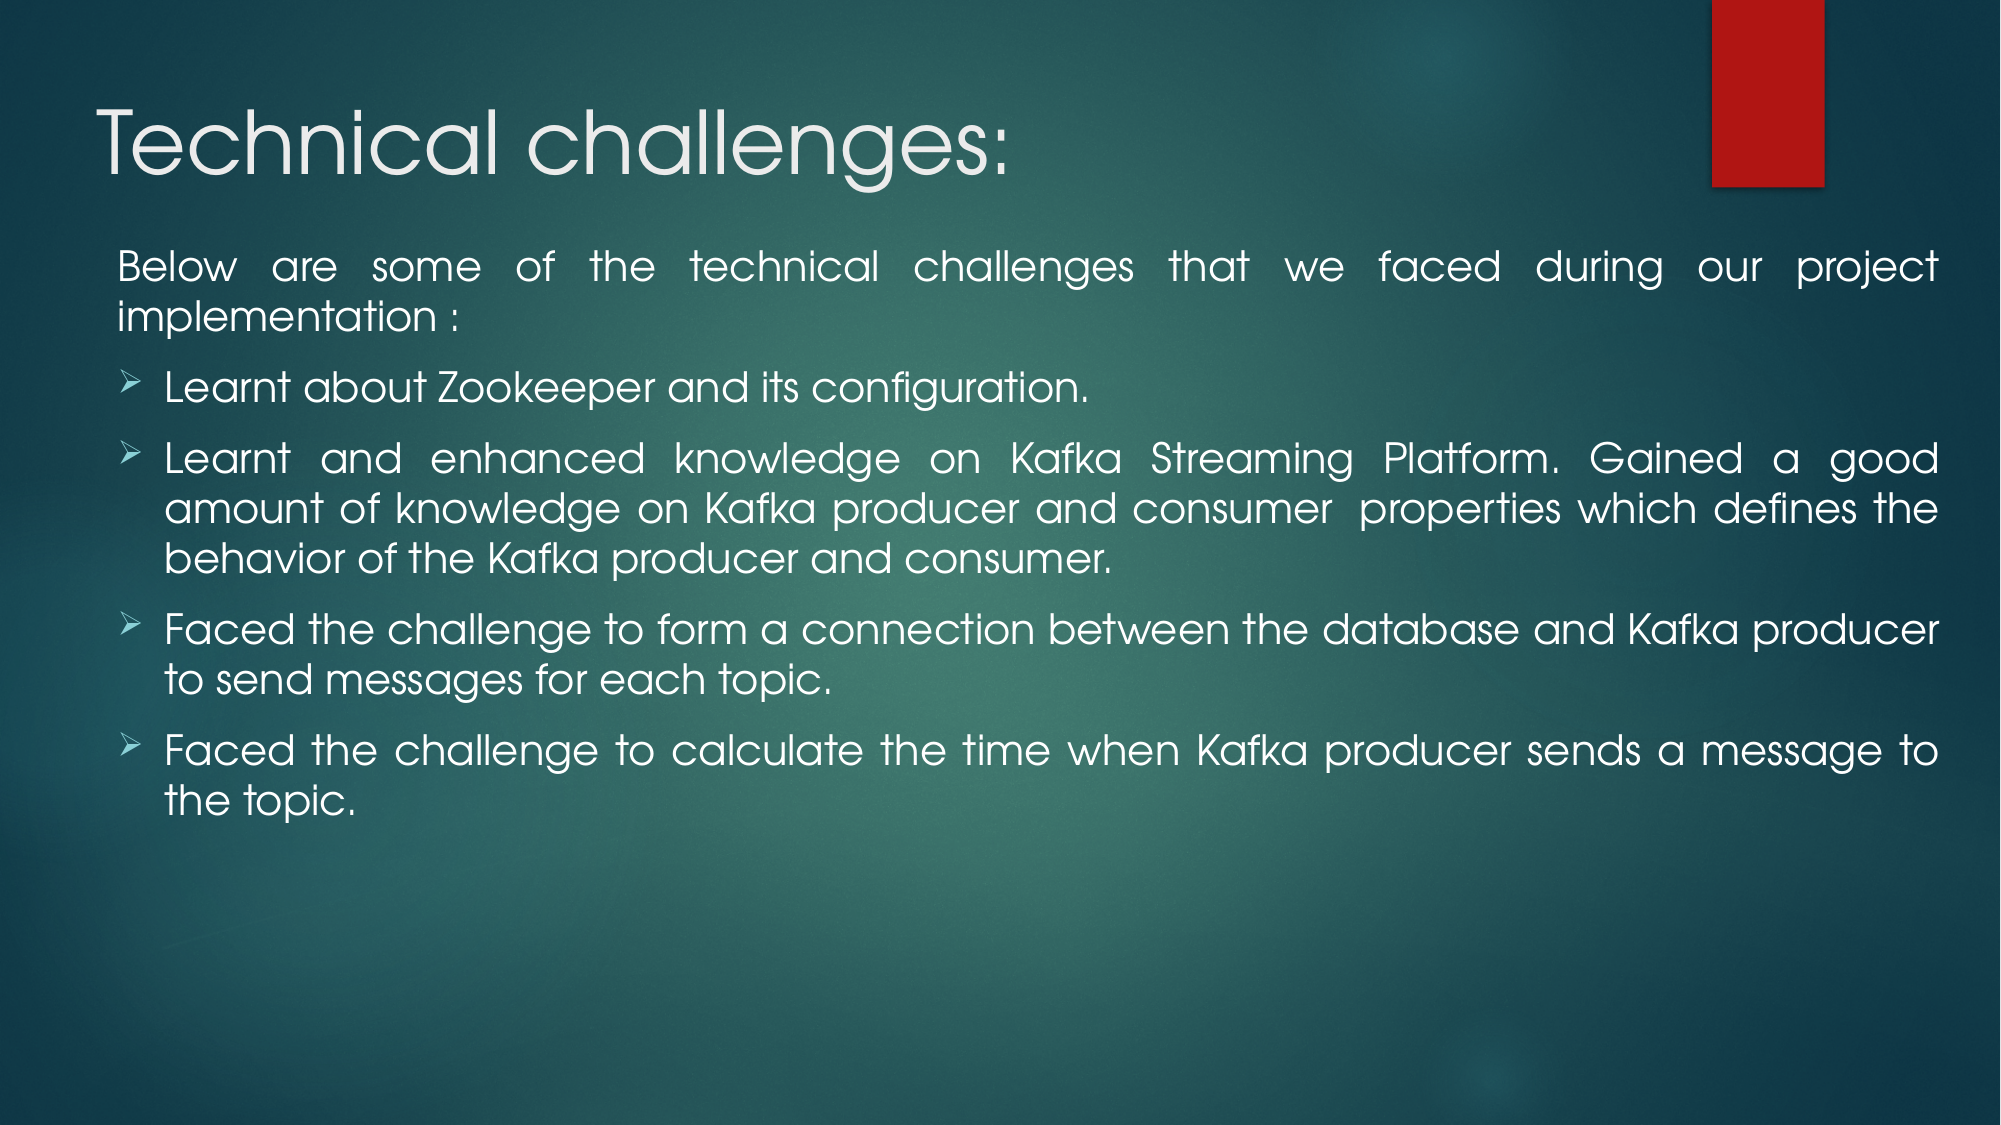

# Technical challenges:
Below are some of the technical challenges that we faced during our project implementation :
Learnt about Zookeeper and its configuration.
Learnt and enhanced knowledge on Kafka Streaming Platform. Gained a good amount of knowledge on Kafka producer and consumer  properties which defines the behavior of the Kafka producer and consumer.
Faced the challenge to form a connection between the database and Kafka producer to send messages for each topic.
Faced the challenge to calculate the time when Kafka producer sends a message to the topic.